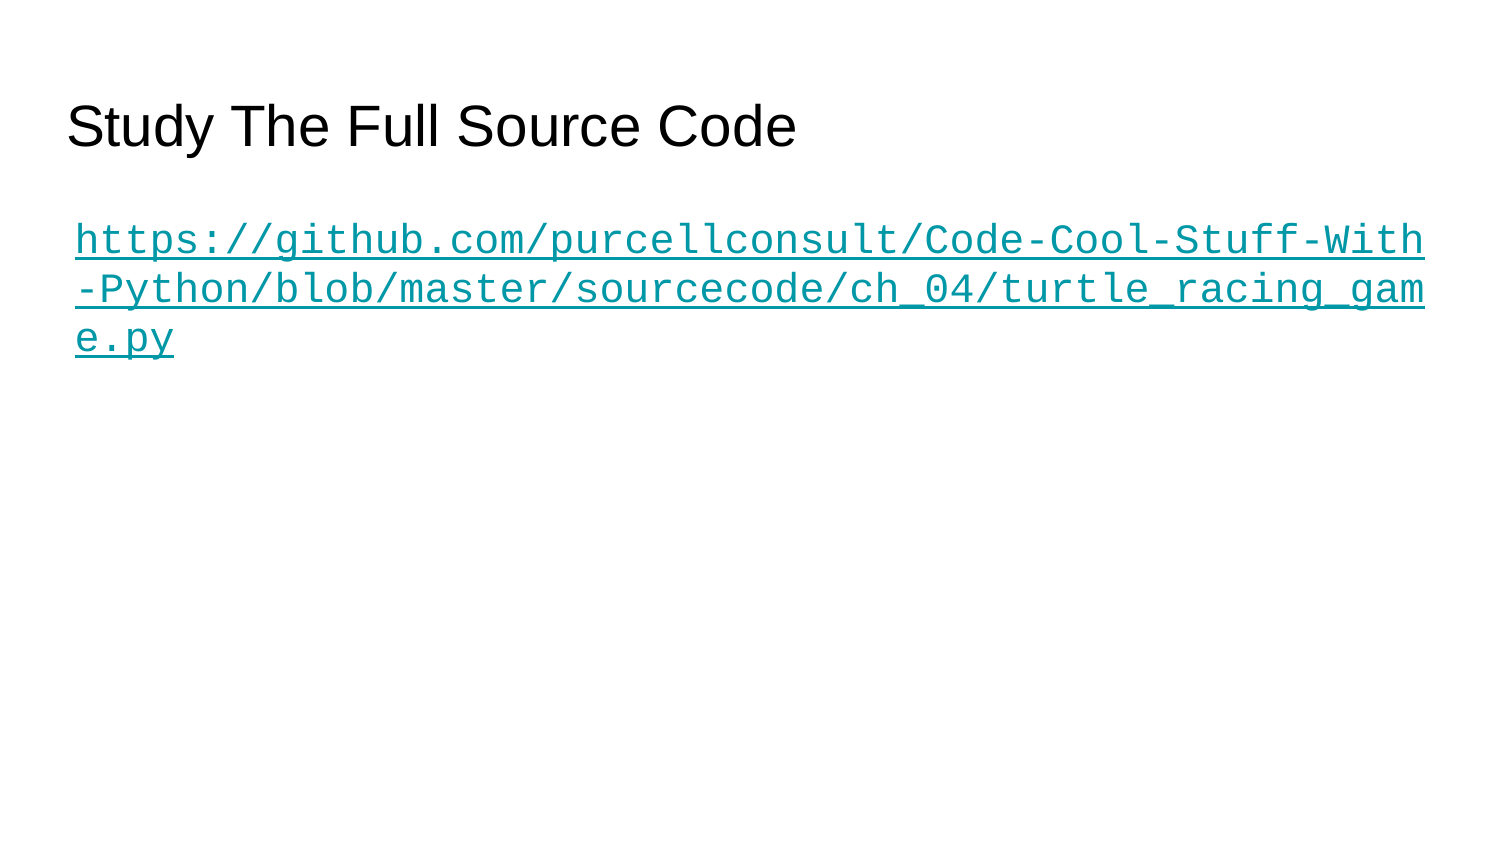

# Study The Full Source Code
https://github.com/purcellconsult/Code-Cool-Stuff-With-Python/blob/master/sourcecode/ch_04/turtle_racing_game.py